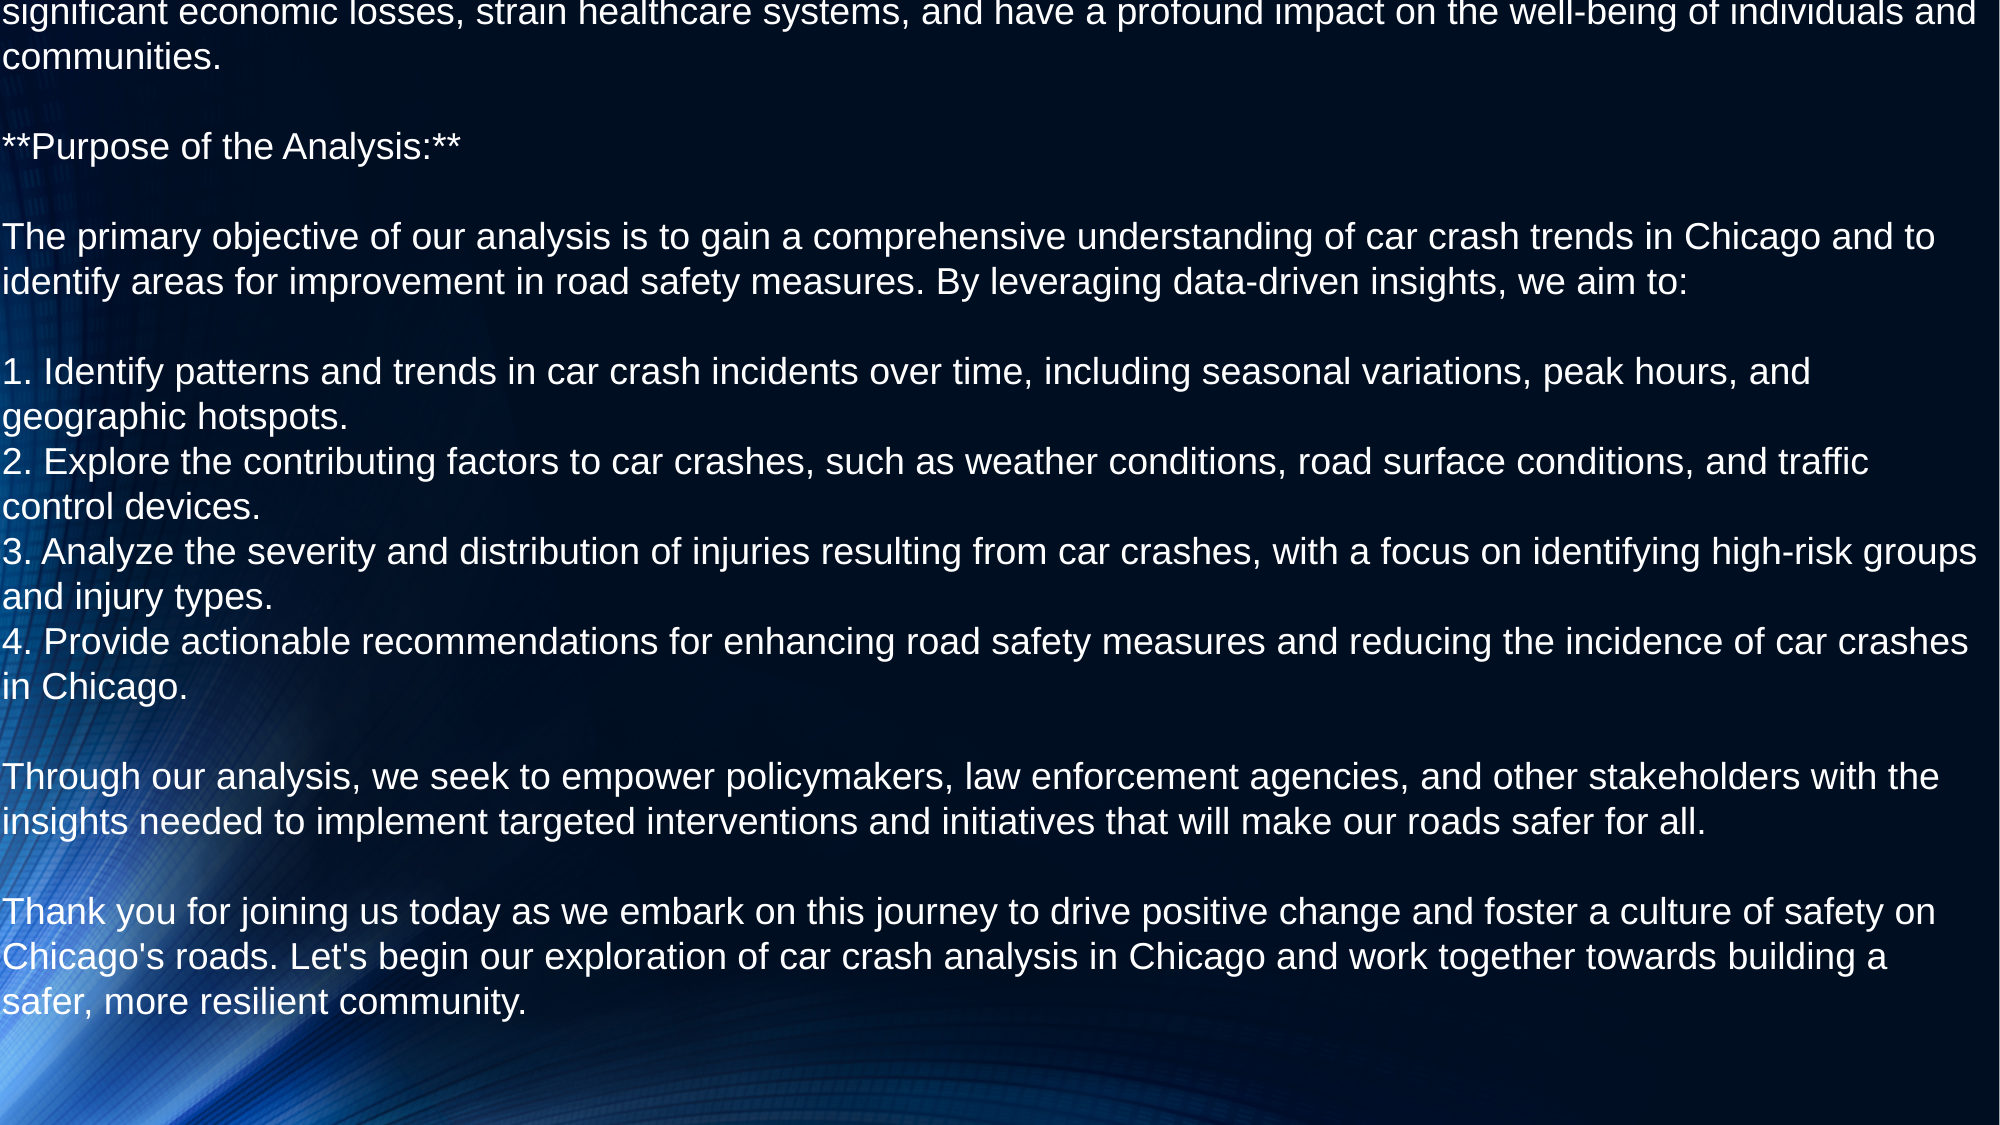

Certainly! Here's a detailed content for the introduction and purpose of the analysis for your presentation on "Car Crash Analysis in Chicago":

**Introduction to the Presentation:**

Good morning/afternoon/evening, ladies and gentlemen.

I am pleased to welcome you to today's presentation on "Car Crash Analysis in Chicago." In today's session, we will delve into a comprehensive analysis of car crash data in Chicago, utilizing powerful data visualization tools to uncover insights that are crucial for enhancing road safety and traffic management in our city.

**Brief Overview of the Importance of Road Safety:**

Before we delve into the specifics of our analysis, let's take a moment to reflect on the paramount importance of road safety. Every year, thousands of lives are tragically lost, and countless more are affected by road accidents. Ensuring the safety of our roads is not just a moral imperative but also an economic necessity. Road accidents result in significant economic losses, strain healthcare systems, and have a profound impact on the well-being of individuals and communities.

**Purpose of the Analysis:**

The primary objective of our analysis is to gain a comprehensive understanding of car crash trends in Chicago and to identify areas for improvement in road safety measures. By leveraging data-driven insights, we aim to:

1. Identify patterns and trends in car crash incidents over time, including seasonal variations, peak hours, and geographic hotspots.
2. Explore the contributing factors to car crashes, such as weather conditions, road surface conditions, and traffic control devices.
3. Analyze the severity and distribution of injuries resulting from car crashes, with a focus on identifying high-risk groups and injury types.
4. Provide actionable recommendations for enhancing road safety measures and reducing the incidence of car crashes in Chicago.

Through our analysis, we seek to empower policymakers, law enforcement agencies, and other stakeholders with the insights needed to implement targeted interventions and initiatives that will make our roads safer for all.

Thank you for joining us today as we embark on this journey to drive positive change and foster a culture of safety on Chicago's roads. Let's begin our exploration of car crash analysis in Chicago and work together towards building a safer, more resilient community.
#